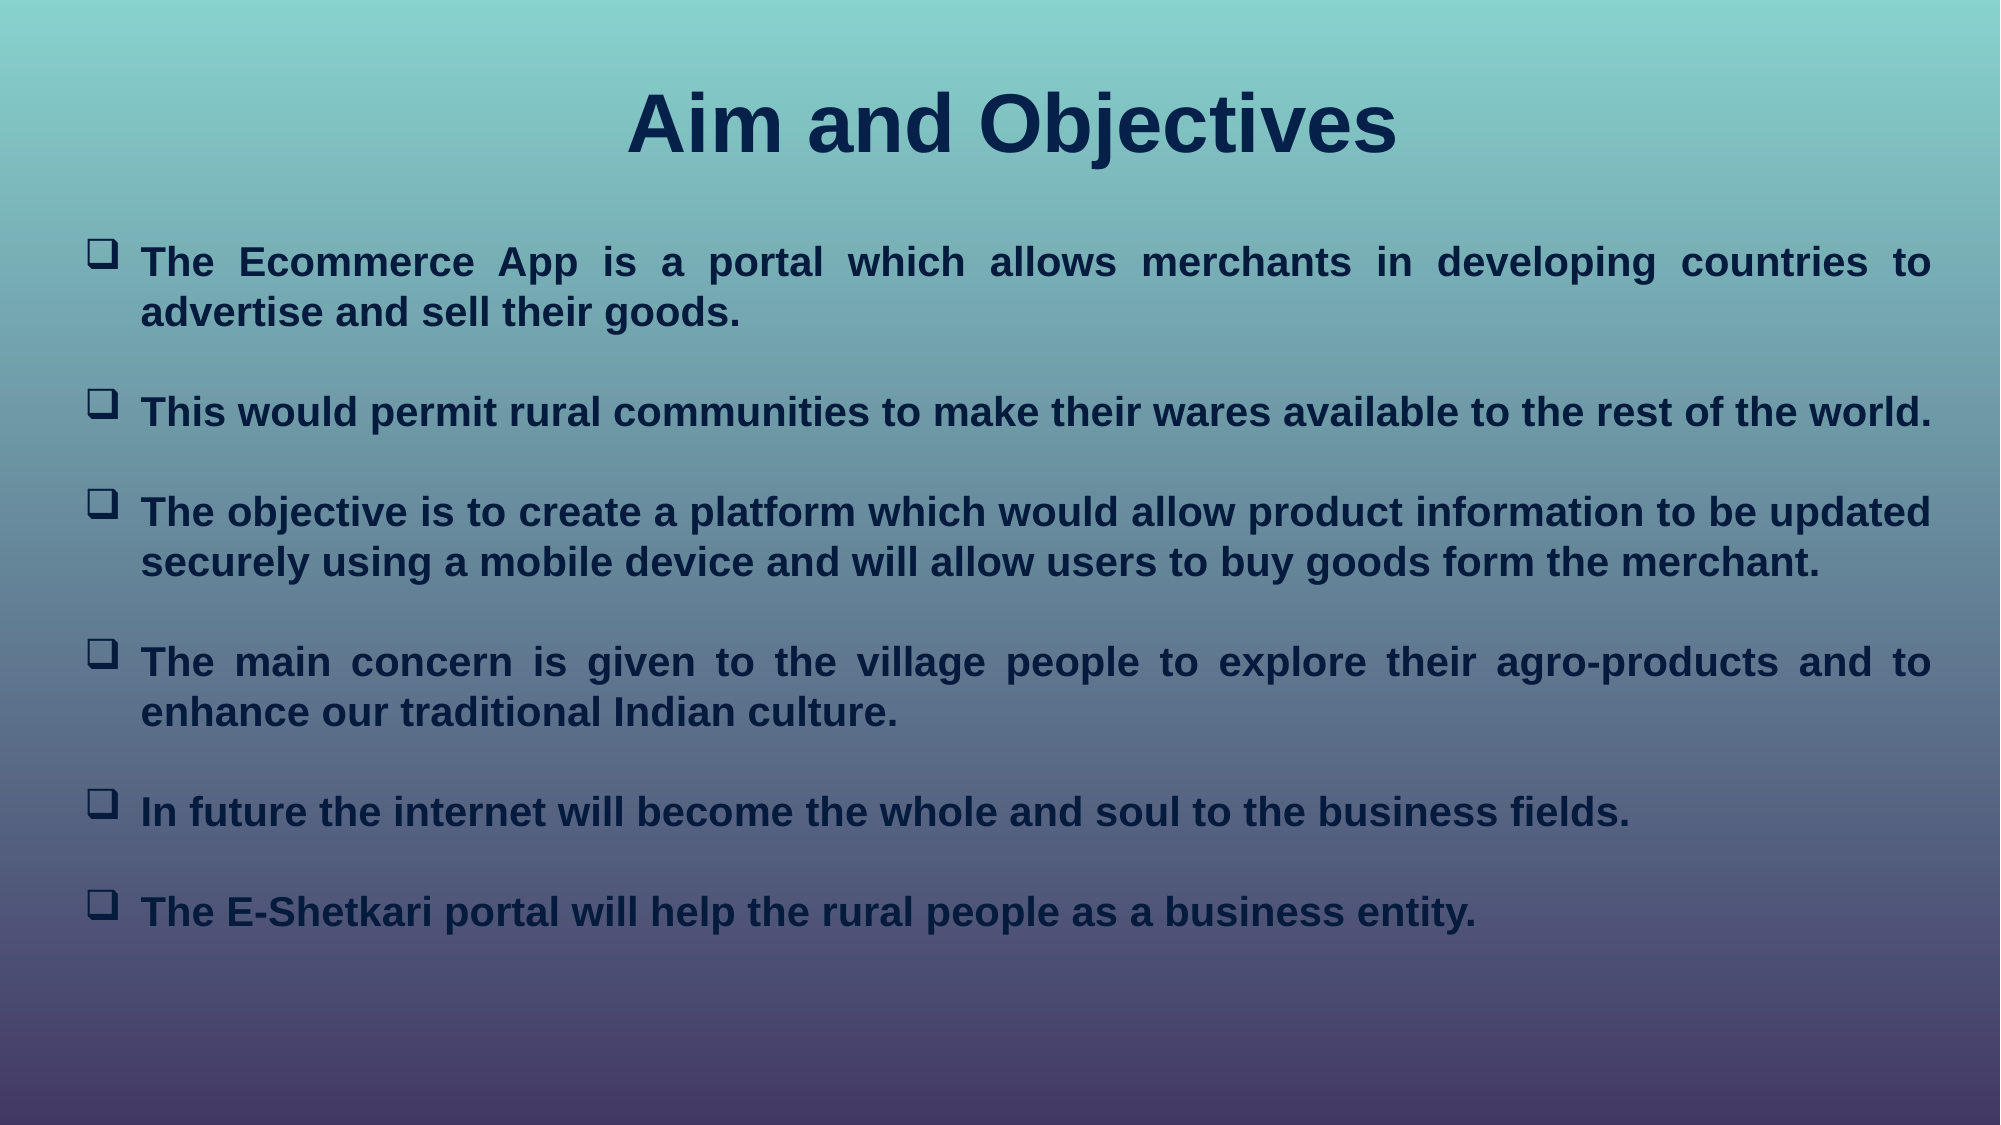

# Aim and Objectives
The Ecommerce App is a portal which allows merchants in developing countries to advertise and sell their goods.

This would permit rural communities to make their wares available to the rest of the world.

The objective is to create a platform which would allow product information to be updated securely using a mobile device and will allow users to buy goods form the merchant.

The main concern is given to the village people to explore their agro-products and to enhance our traditional Indian culture.

In future the internet will become the whole and soul to the business fields.

The E-Shetkari portal will help the rural people as a business entity.